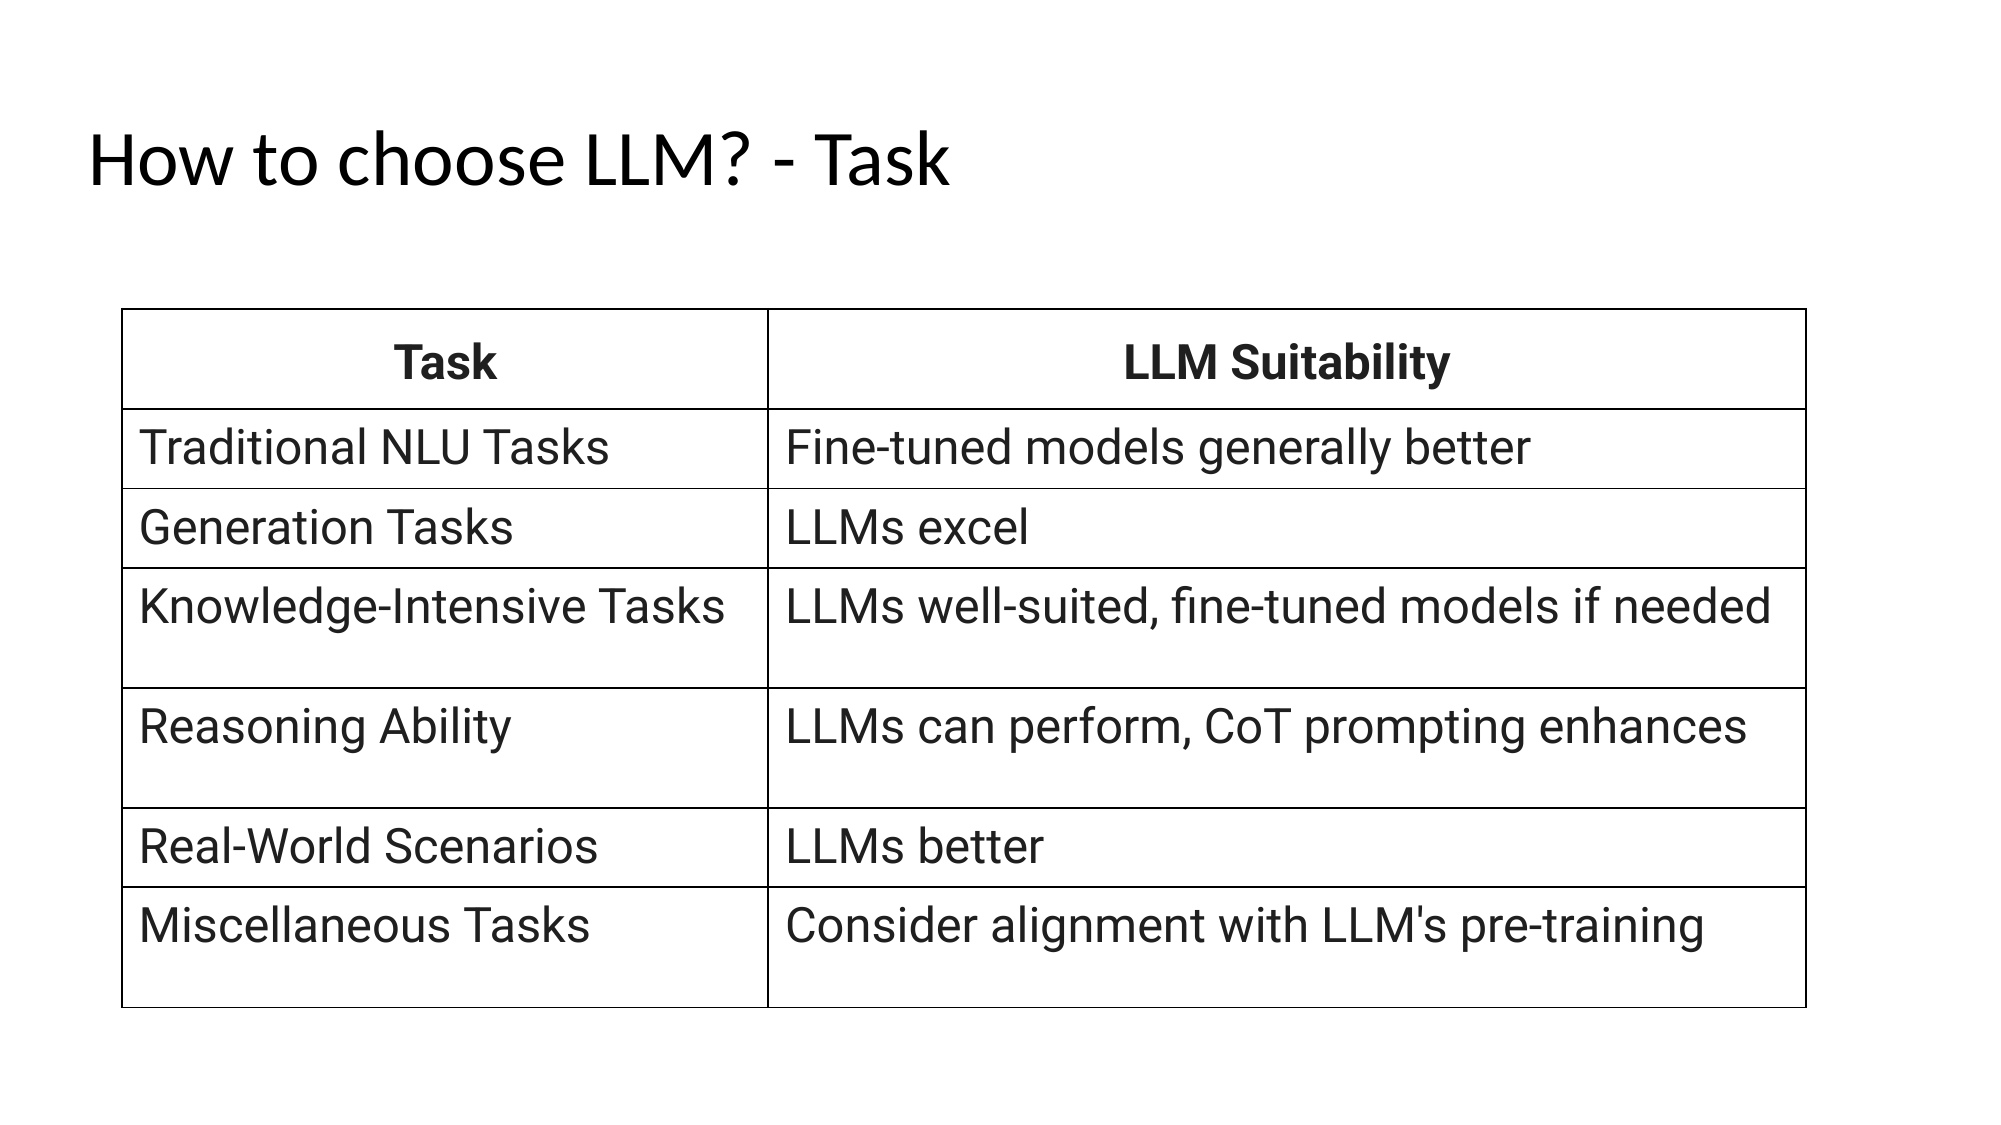

# How to choose LLM? - Task

| Task | LLM Suitability |
| --- | --- |
| Traditional NLU Tasks | Fine-tuned models generally better |
| Generation Tasks | LLMs excel |
| Knowledge-Intensive Tasks | LLMs well-suited, fine-tuned models if needed |
| Reasoning Ability | LLMs can perform, CoT prompting enhances |
| Real-World Scenarios | LLMs better |
| Miscellaneous Tasks | Consider alignment with LLM's pre-training |